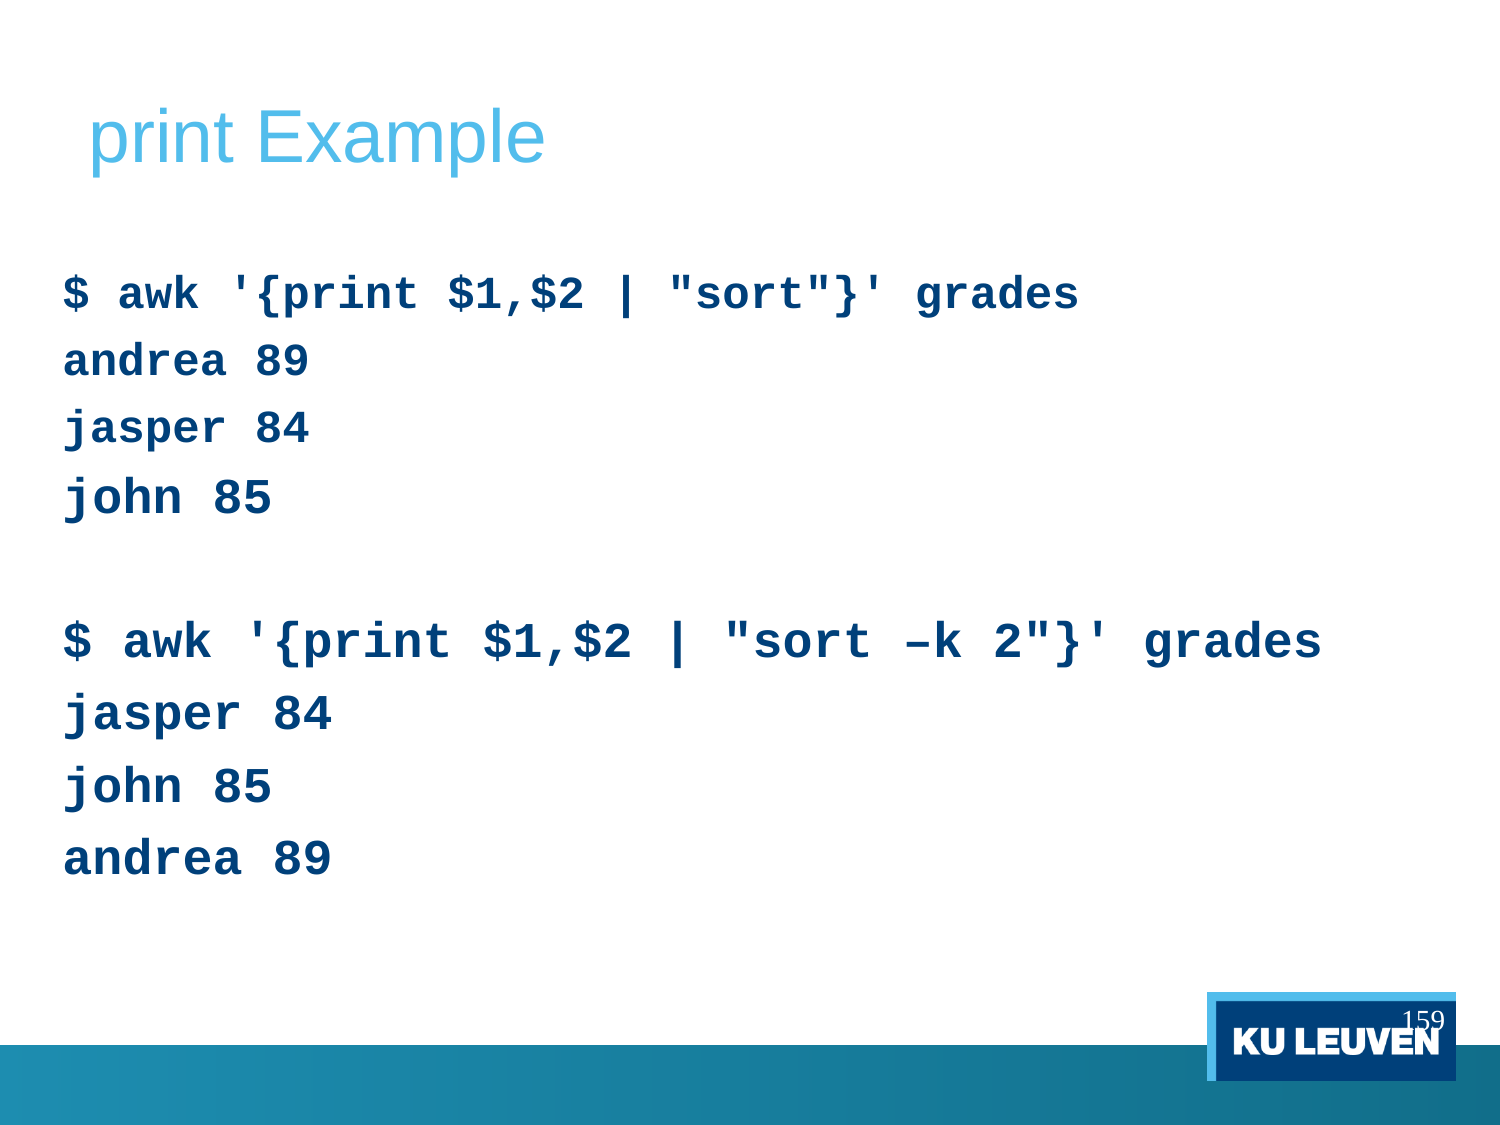

# print Example
$ awk '{print $1,$2 | "sort"}' grades
andrea 89
jasper 84
john 85

$ awk '{print $1,$2 | "sort –k 2"}' grades
jasper 84
john 85
andrea 89
159